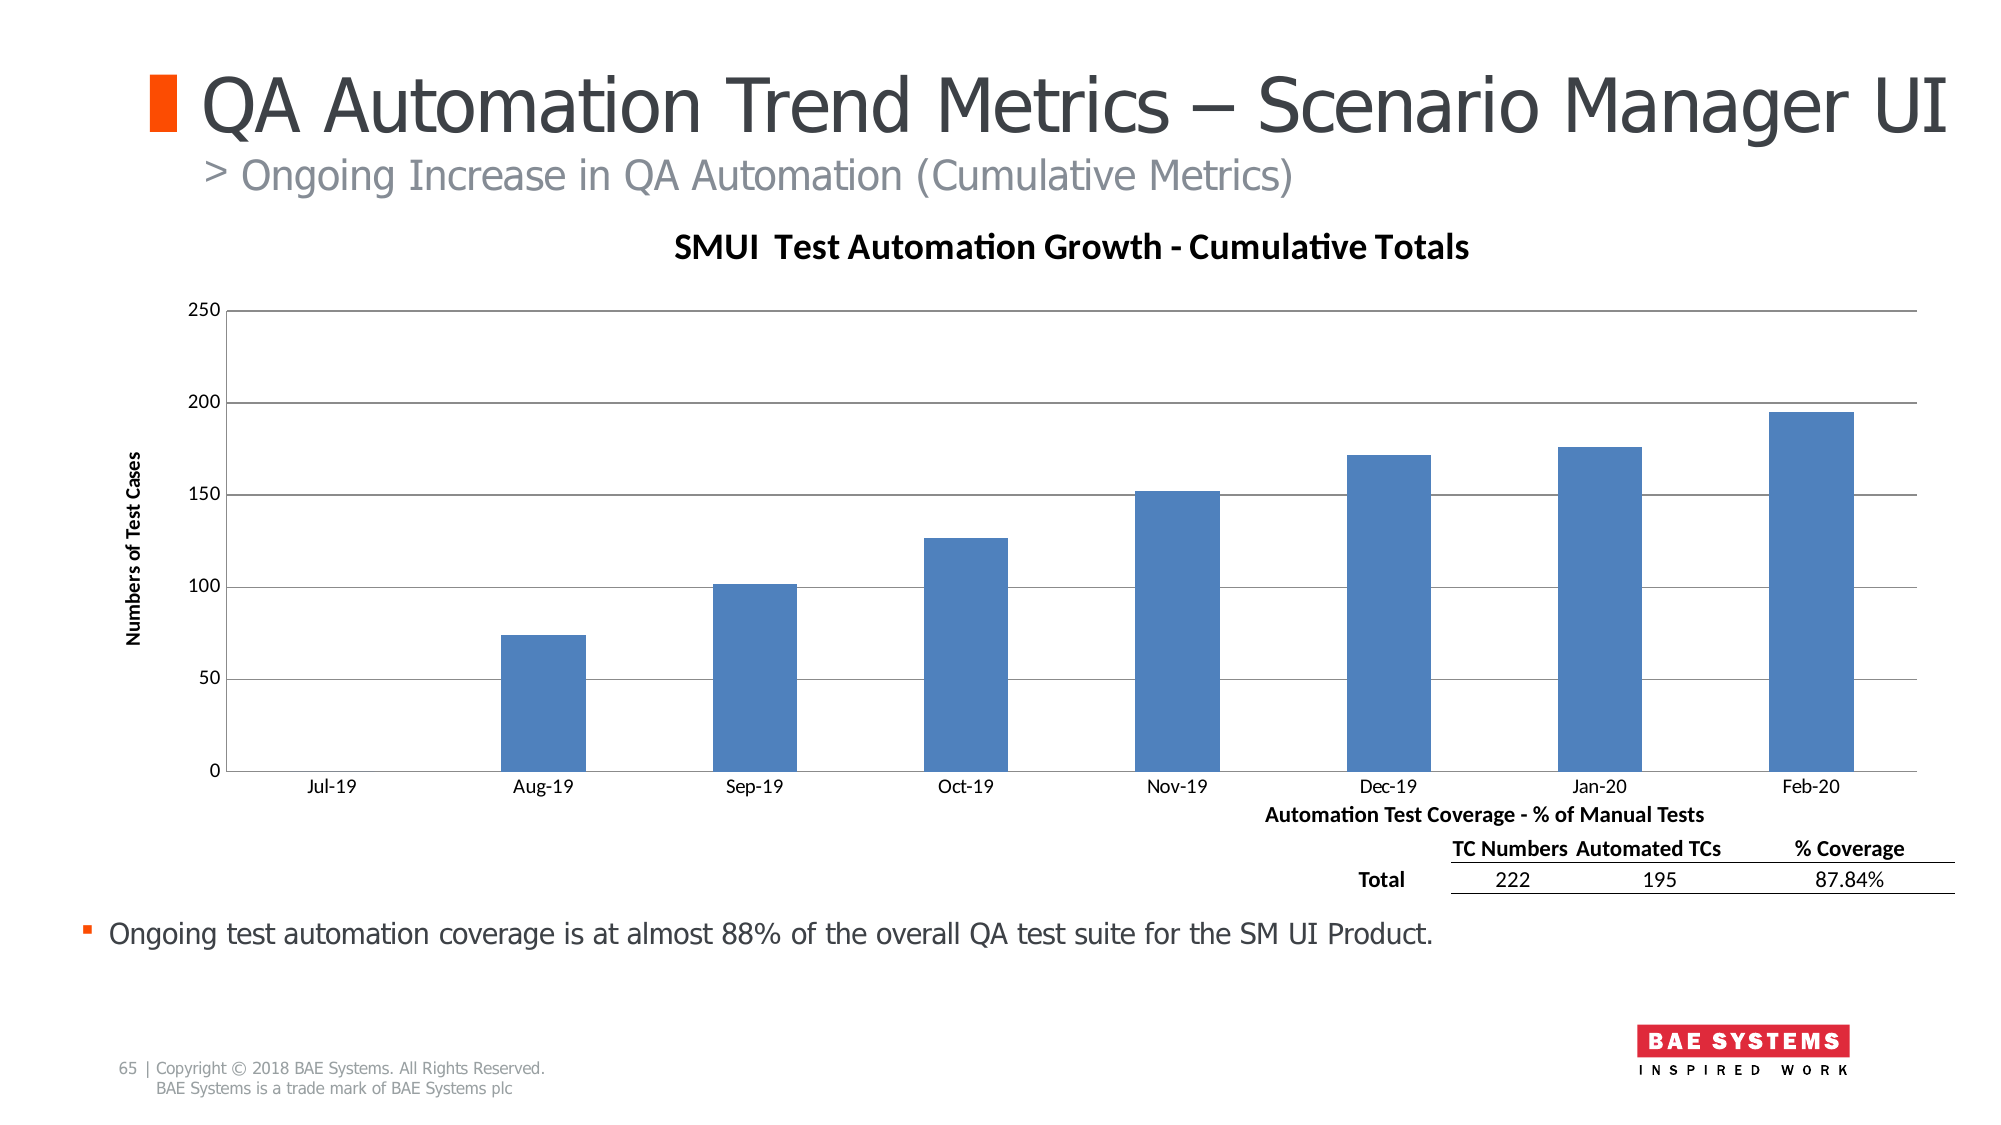

# QA Automation Trend Metrics – Scenario Manager UI
Ongoing Increase in QA Automation (Cumulative Metrics)

### Chart: SMUI  Test Automation Growth - Cumulative Totals

| Category | Total no. of Test Cases |
|---|---|
| 43647 | 0.0 |
| 43678 | 74.0 |
| 43709 | 102.0 |
| 43739 | 127.0 |
| 43770 | 152.0 |
| 43800 | 172.0 |
| 43831 | 176.0 |
| 43862 | 195.0 |
| Automation Test Coverage - % of Manual Tests |  |  |  |  |
| --- | --- | --- | --- | --- |
|  |  | TC Numbers | Automated TCs | % Coverage |
|  | Total | 222 | 195 | 87.84% |
Ongoing test automation coverage is at almost 88% of the overall QA test suite for the SM UI Product.